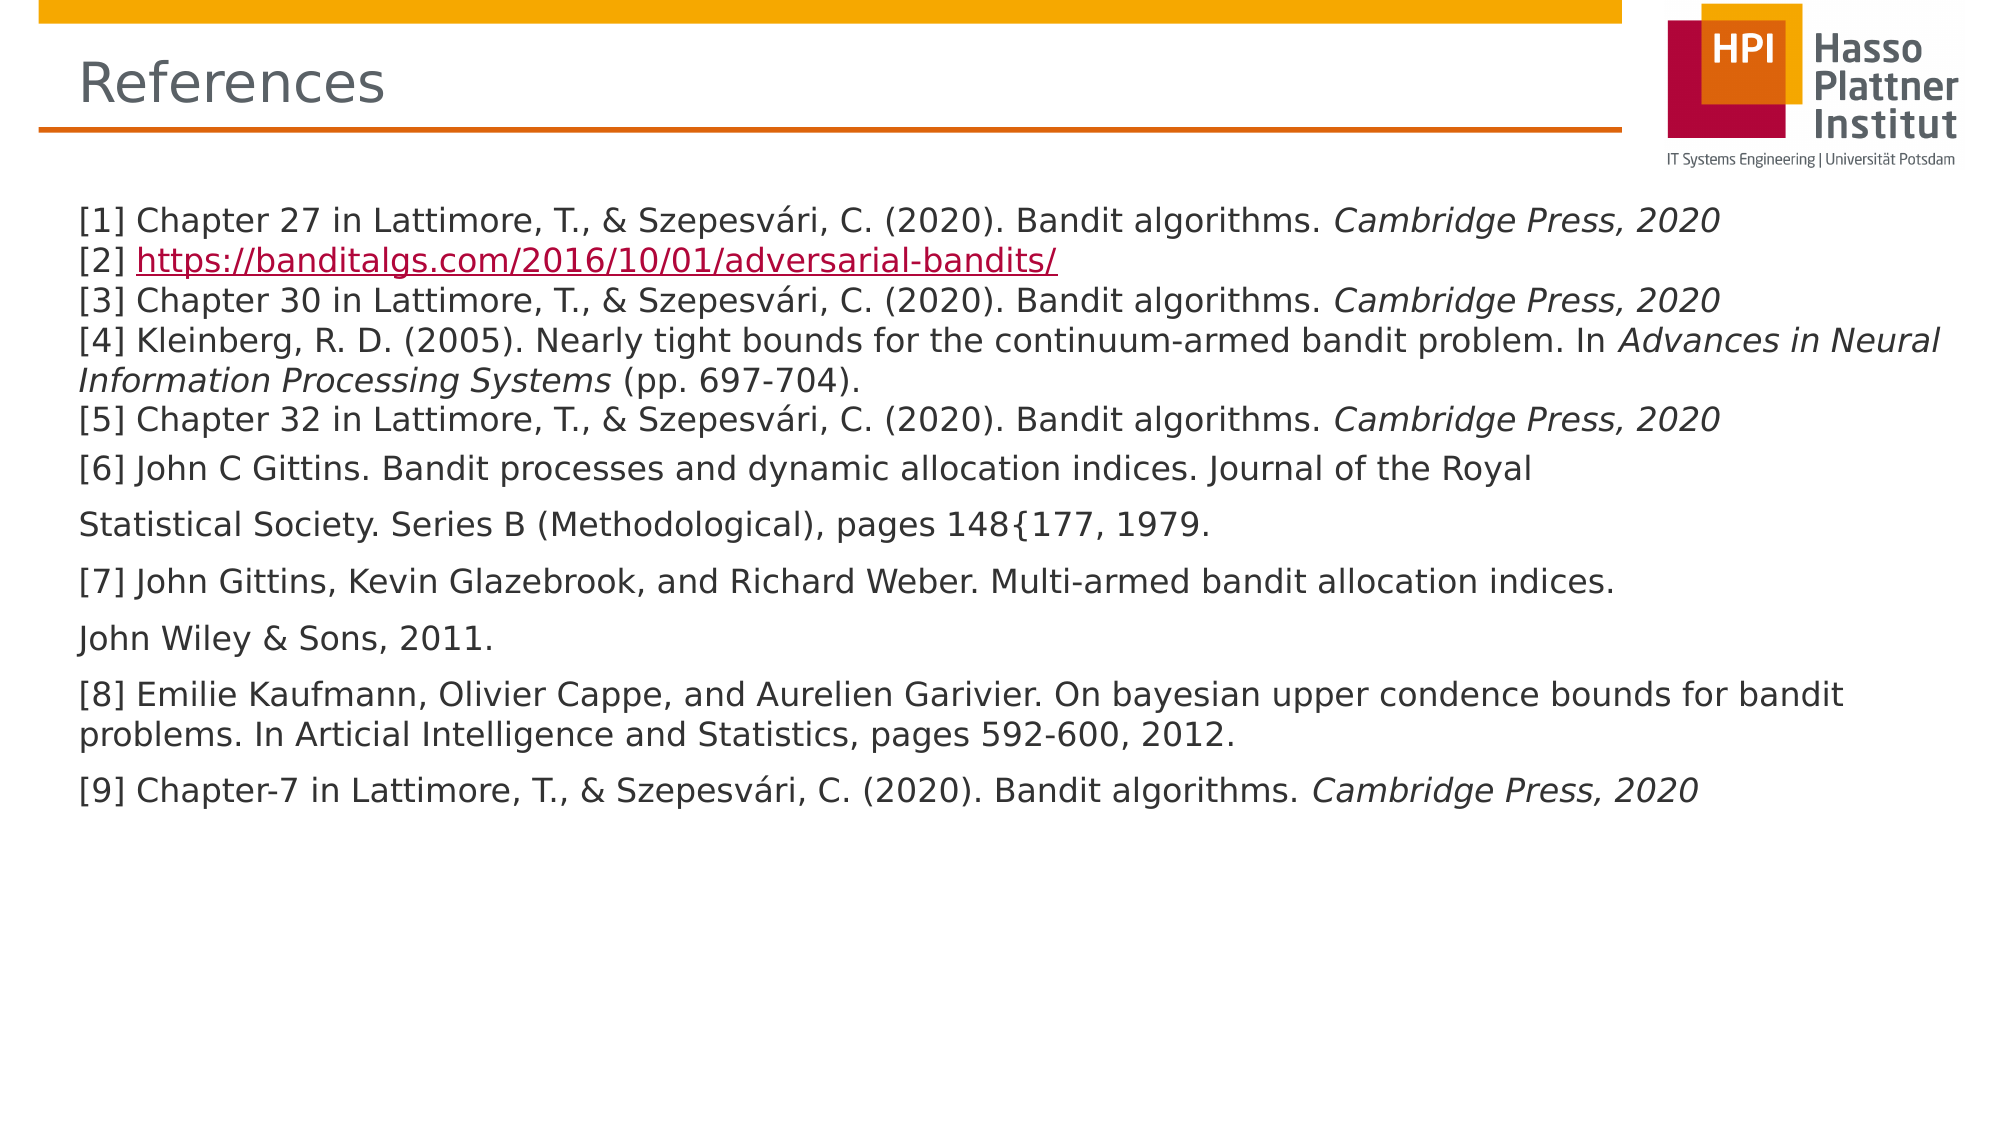

# References
[1] Chapter 27 in Lattimore, T., & Szepesvári, C. (2020). Bandit algorithms. Cambridge Press, 2020
[2] https://banditalgs.com/2016/10/01/adversarial-bandits/
[3] Chapter 30 in Lattimore, T., & Szepesvári, C. (2020). Bandit algorithms. Cambridge Press, 2020
[4] Kleinberg, R. D. (2005). Nearly tight bounds for the continuum-armed bandit problem. In Advances in Neural Information Processing Systems (pp. 697-704).
[5] Chapter 32 in Lattimore, T., & Szepesvári, C. (2020). Bandit algorithms. Cambridge Press, 2020
[6] John C Gittins. Bandit processes and dynamic allocation indices. Journal of the Royal
Statistical Society. Series B (Methodological), pages 148{177, 1979.
[7] John Gittins, Kevin Glazebrook, and Richard Weber. Multi-armed bandit allocation indices.
John Wiley & Sons, 2011.
[8] Emilie Kaufmann, Olivier Cappe, and Aurelien Garivier. On bayesian upper condence bounds for bandit problems. In Articial Intelligence and Statistics, pages 592-600, 2012.
[9] Chapter-7 in Lattimore, T., & Szepesvári, C. (2020). Bandit algorithms. Cambridge Press, 2020